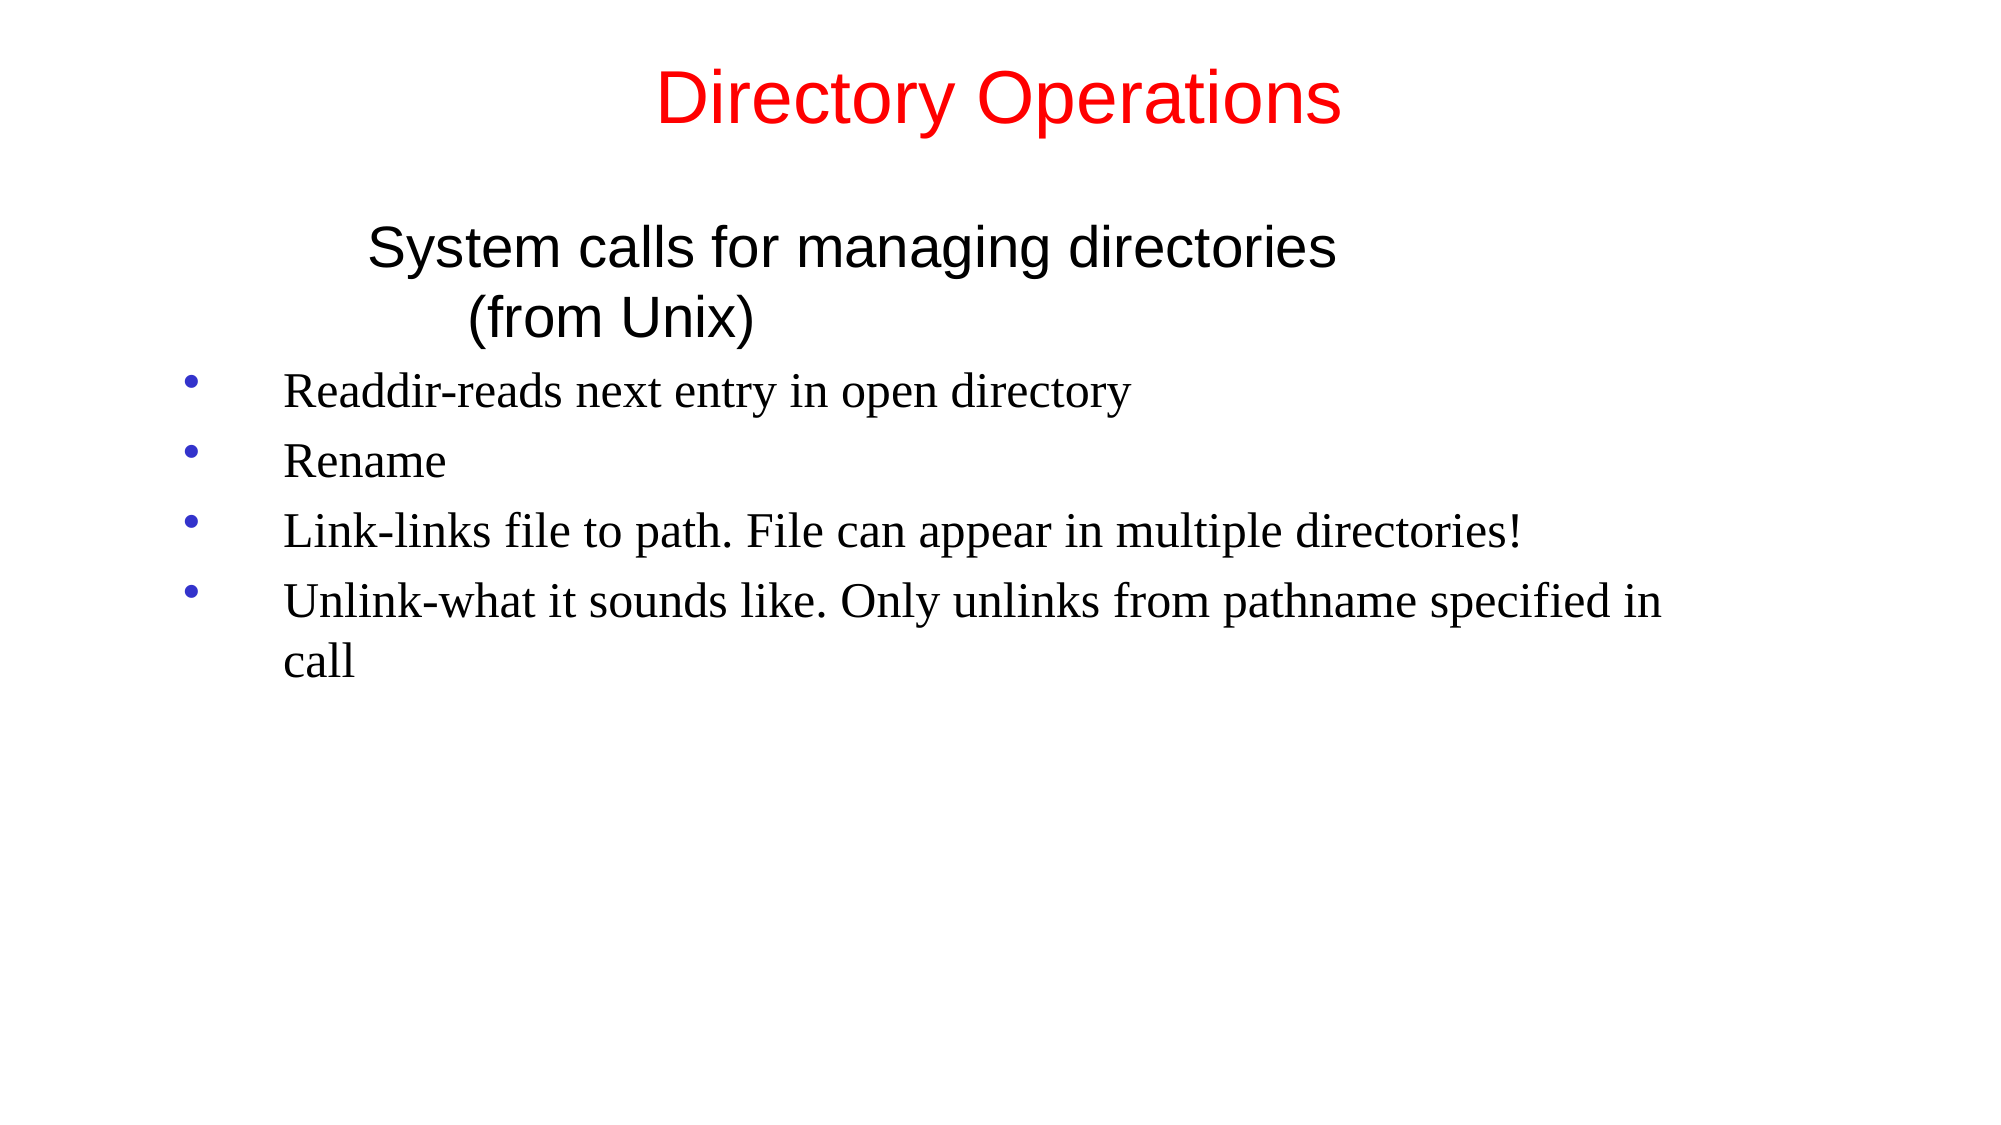

Directory Operations
System calls for managing directories (from Unix)

Readdir-reads next entry in open directory
Rename
Link-links file to path. File can appear in multiple directories!
Unlink-what it sounds like. Only unlinks from pathname specified in call